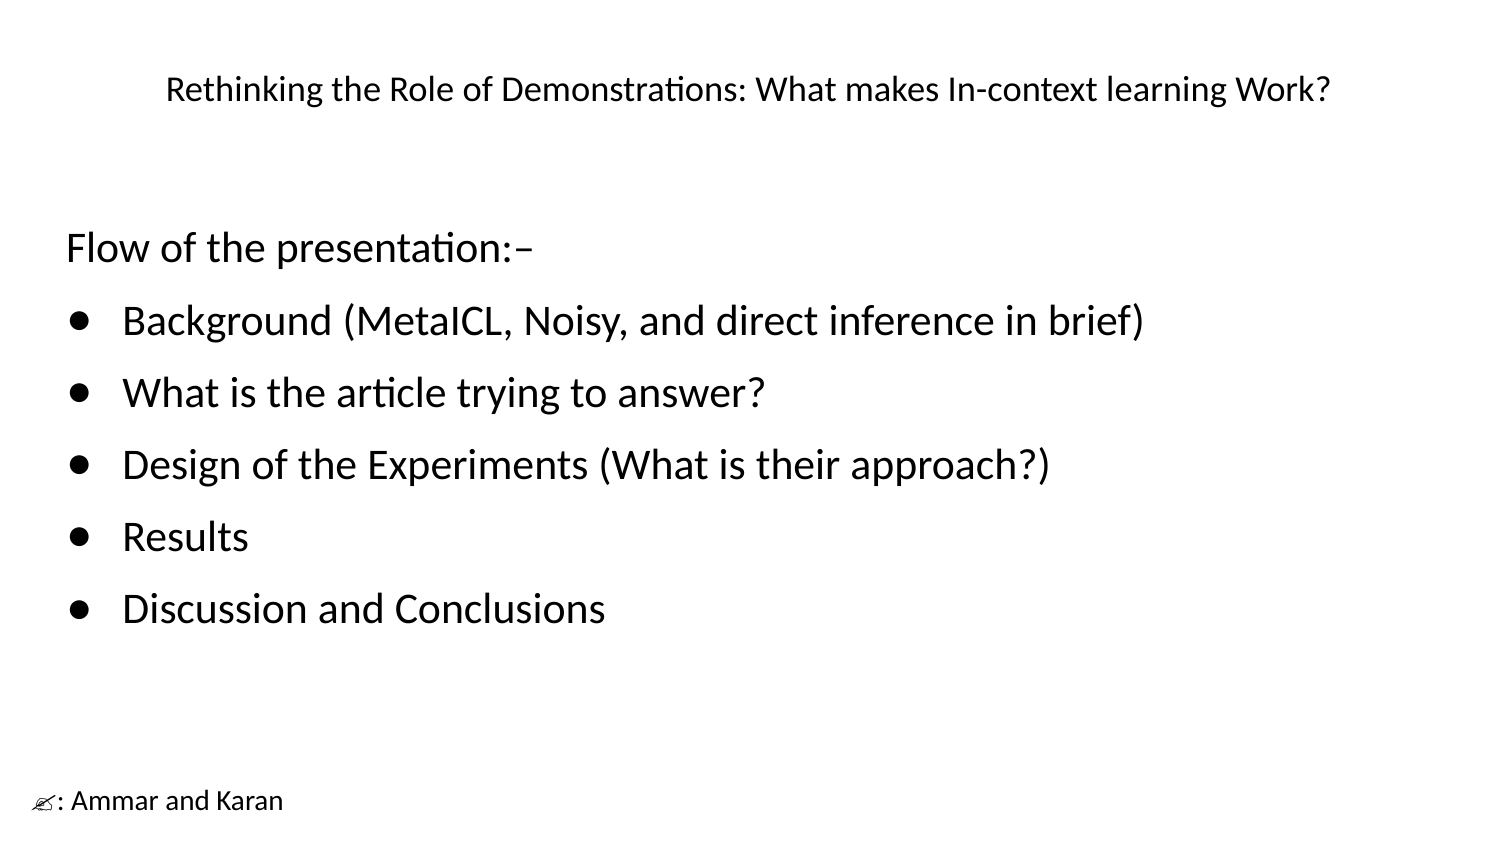

# Rethinking the Role of Demonstrations: What makes In-context learning Work?
Flow of the presentation:–
Background (MetaICL, Noisy, and direct inference in brief)
What is the article trying to answer?
Design of the Experiments (What is their approach?)
Results
Discussion and Conclusions
✍️: Ammar and Karan